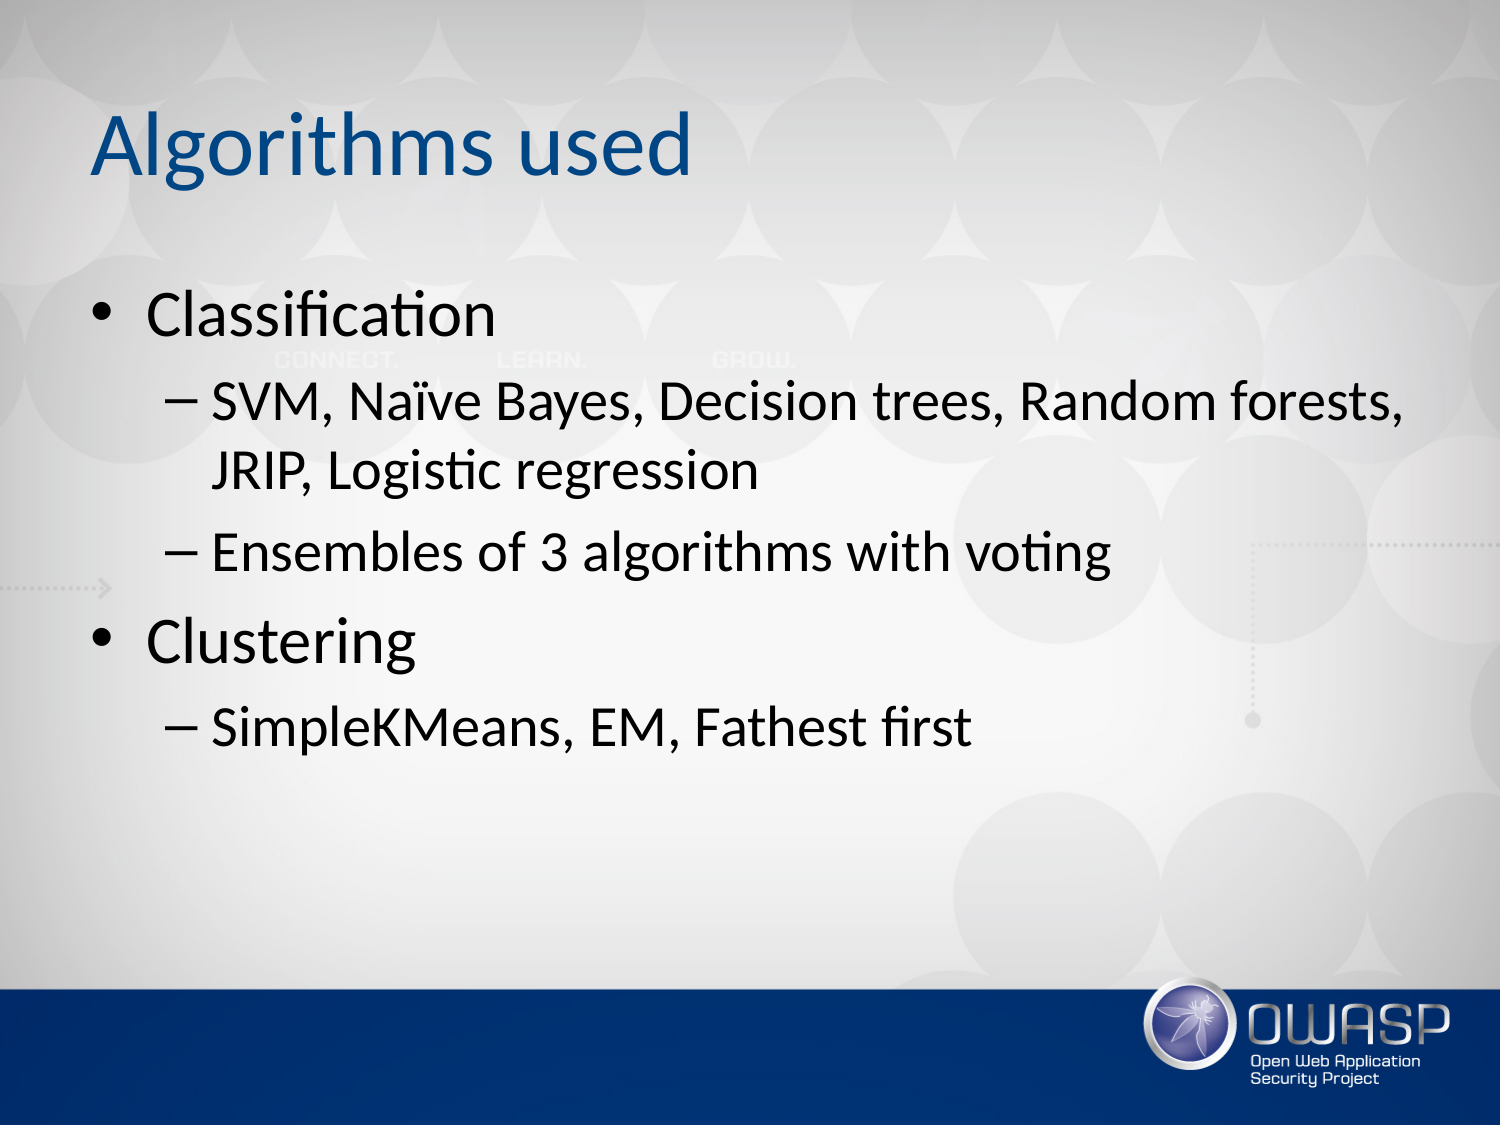

# Algorithms used
Classification
SVM, Naïve Bayes, Decision trees, Random forests, JRIP, Logistic regression
Ensembles of 3 algorithms with voting
Clustering
SimpleKMeans, EM, Fathest first